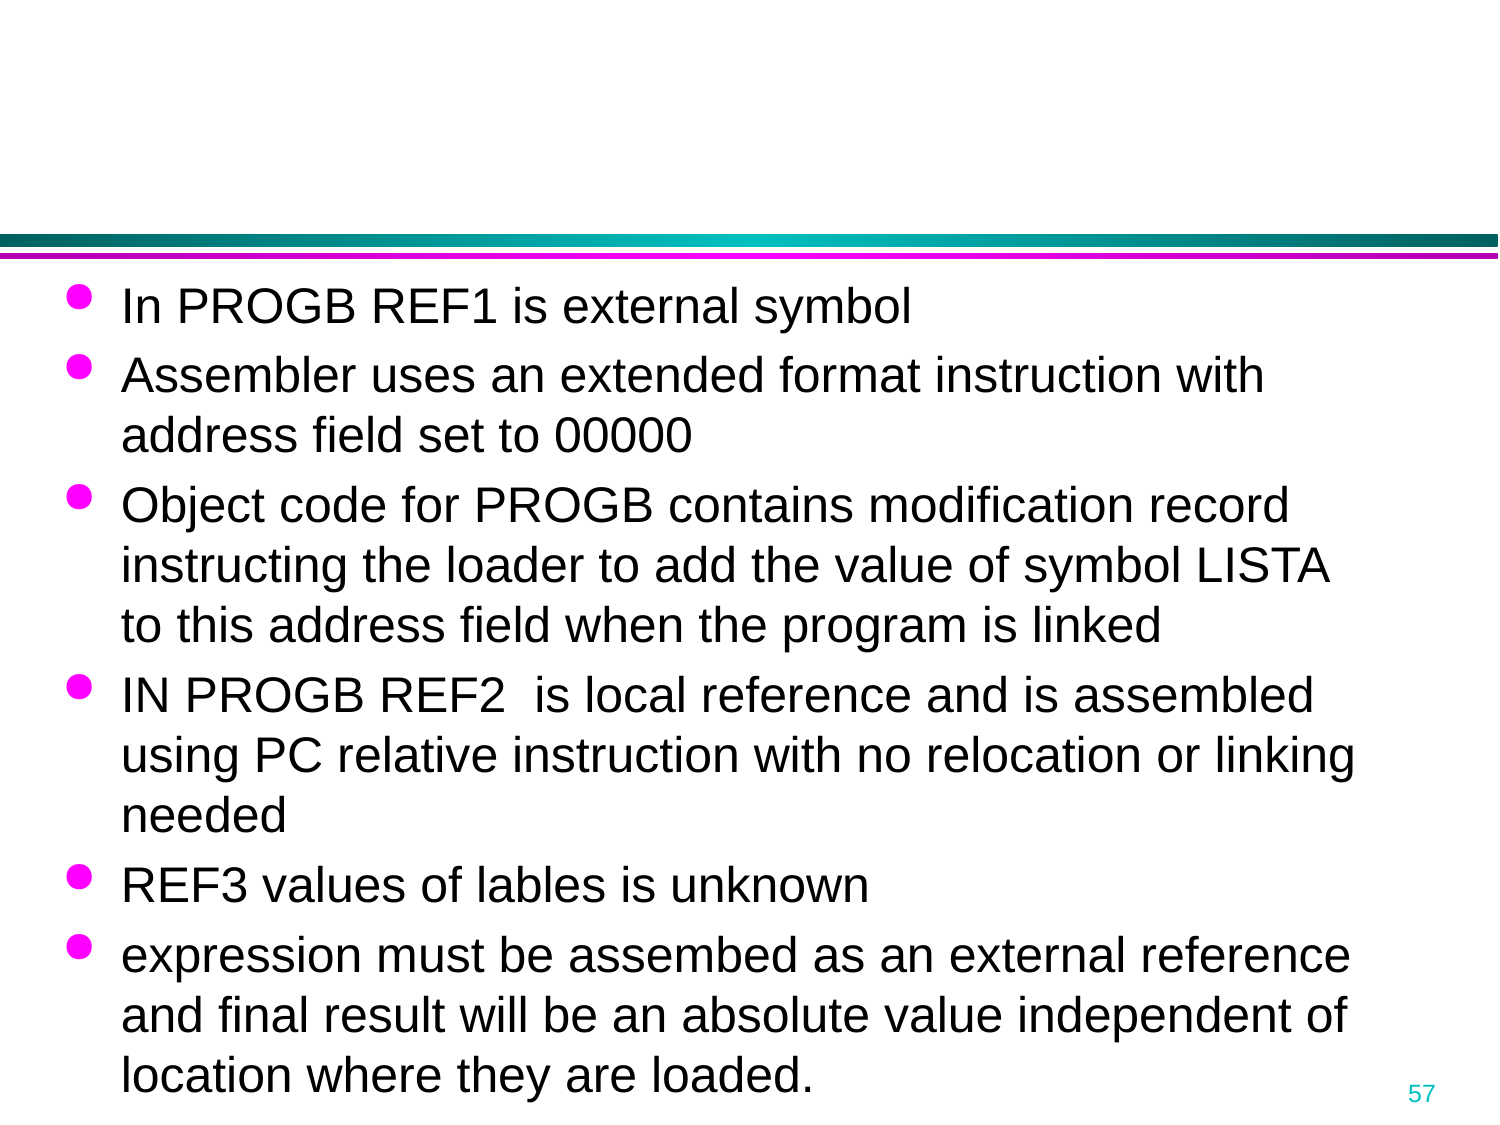

In PROGB REF1 is external symbol
Assembler uses an extended format instruction with address field set to 00000
Object code for PROGB contains modification record instructing the loader to add the value of symbol LISTA to this address field when the program is linked
IN PROGB REF2  is local reference and is assembled using PC relative instruction with no relocation or linking needed
REF3 values of lables is unknown
expression must be assembed as an external reference and final result will be an absolute value independent of location where they are loaded.